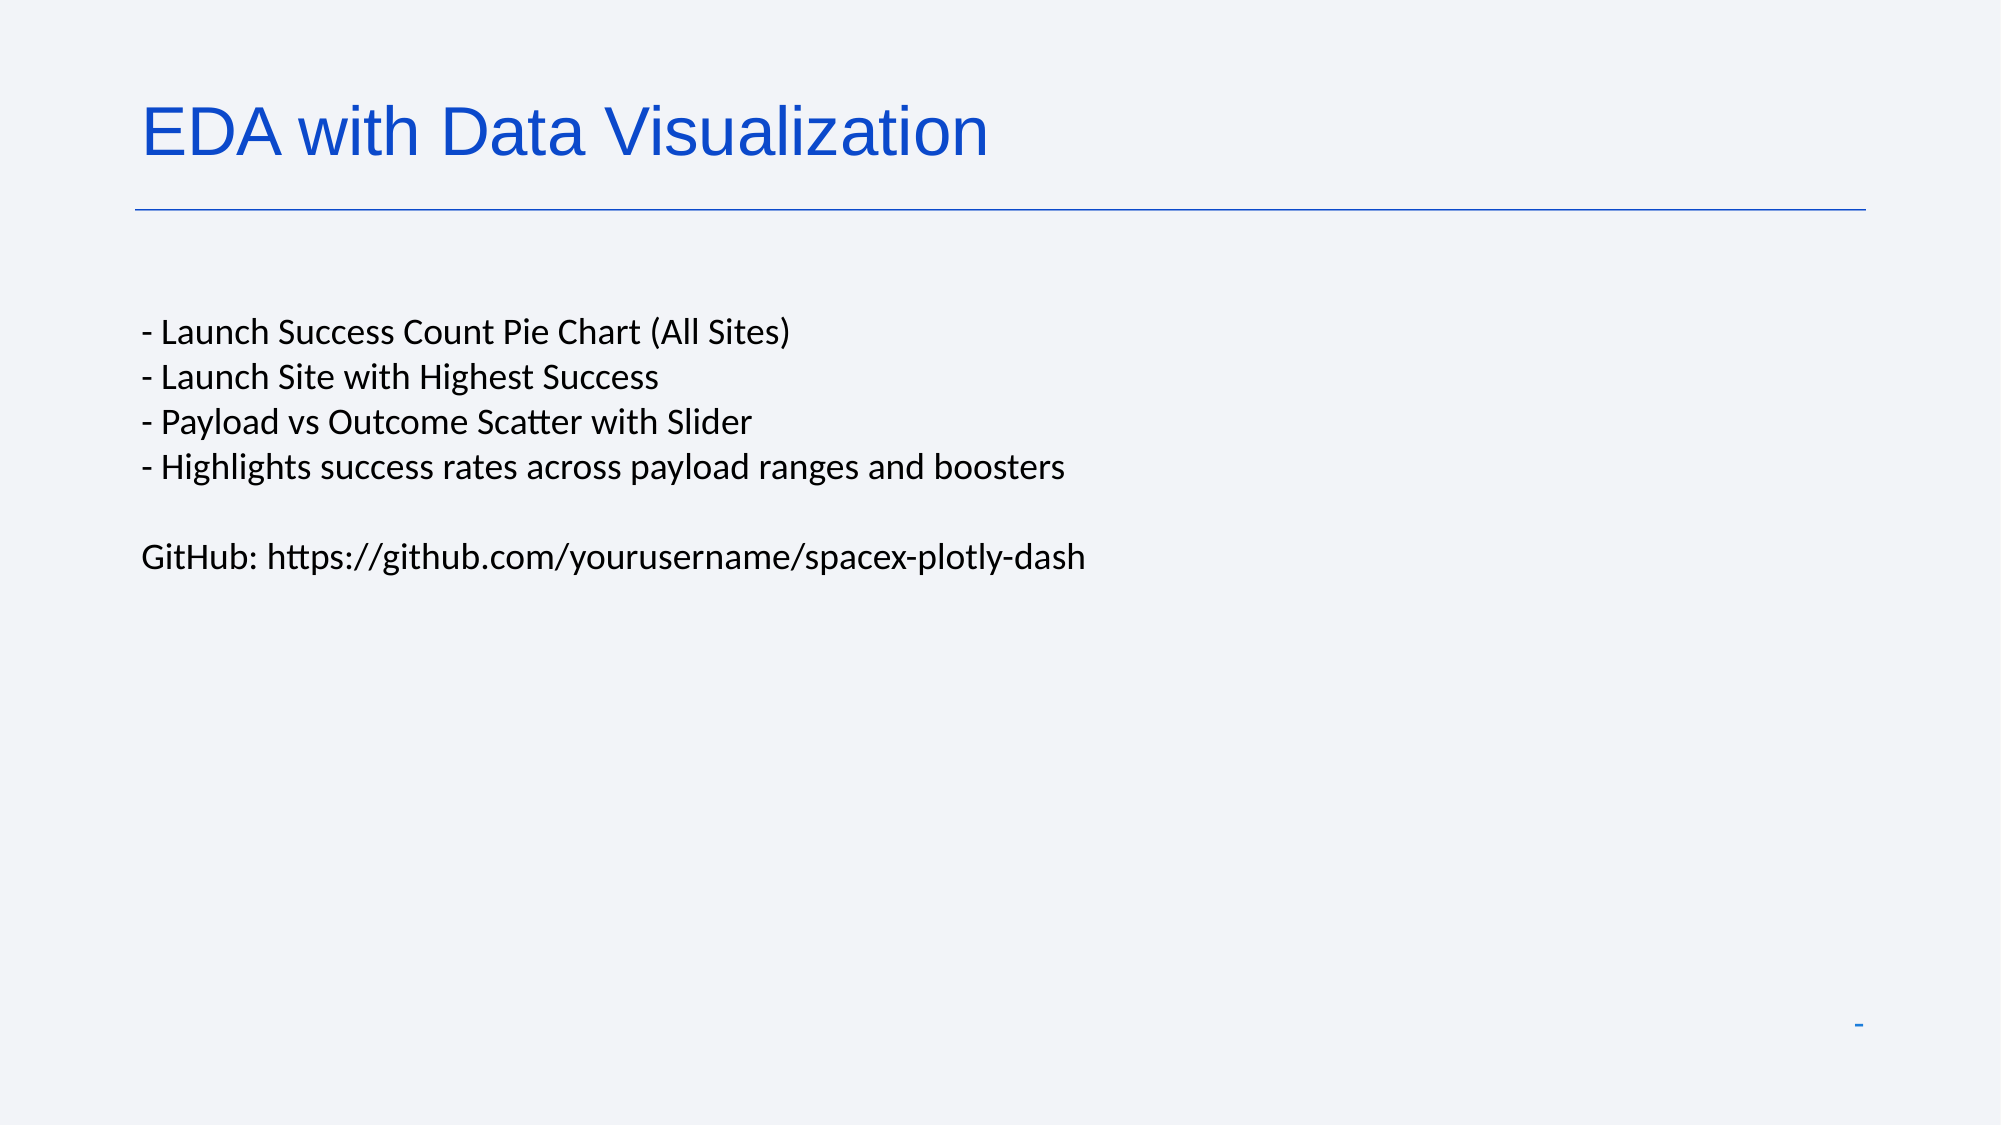

EDA with Data Visualization
- Launch Success Count Pie Chart (All Sites)
- Launch Site with Highest Success
- Payload vs Outcome Scatter with Slider
- Highlights success rates across payload ranges and boosters

GitHub: https://github.com/yourusername/spacex-plotly-dash

-